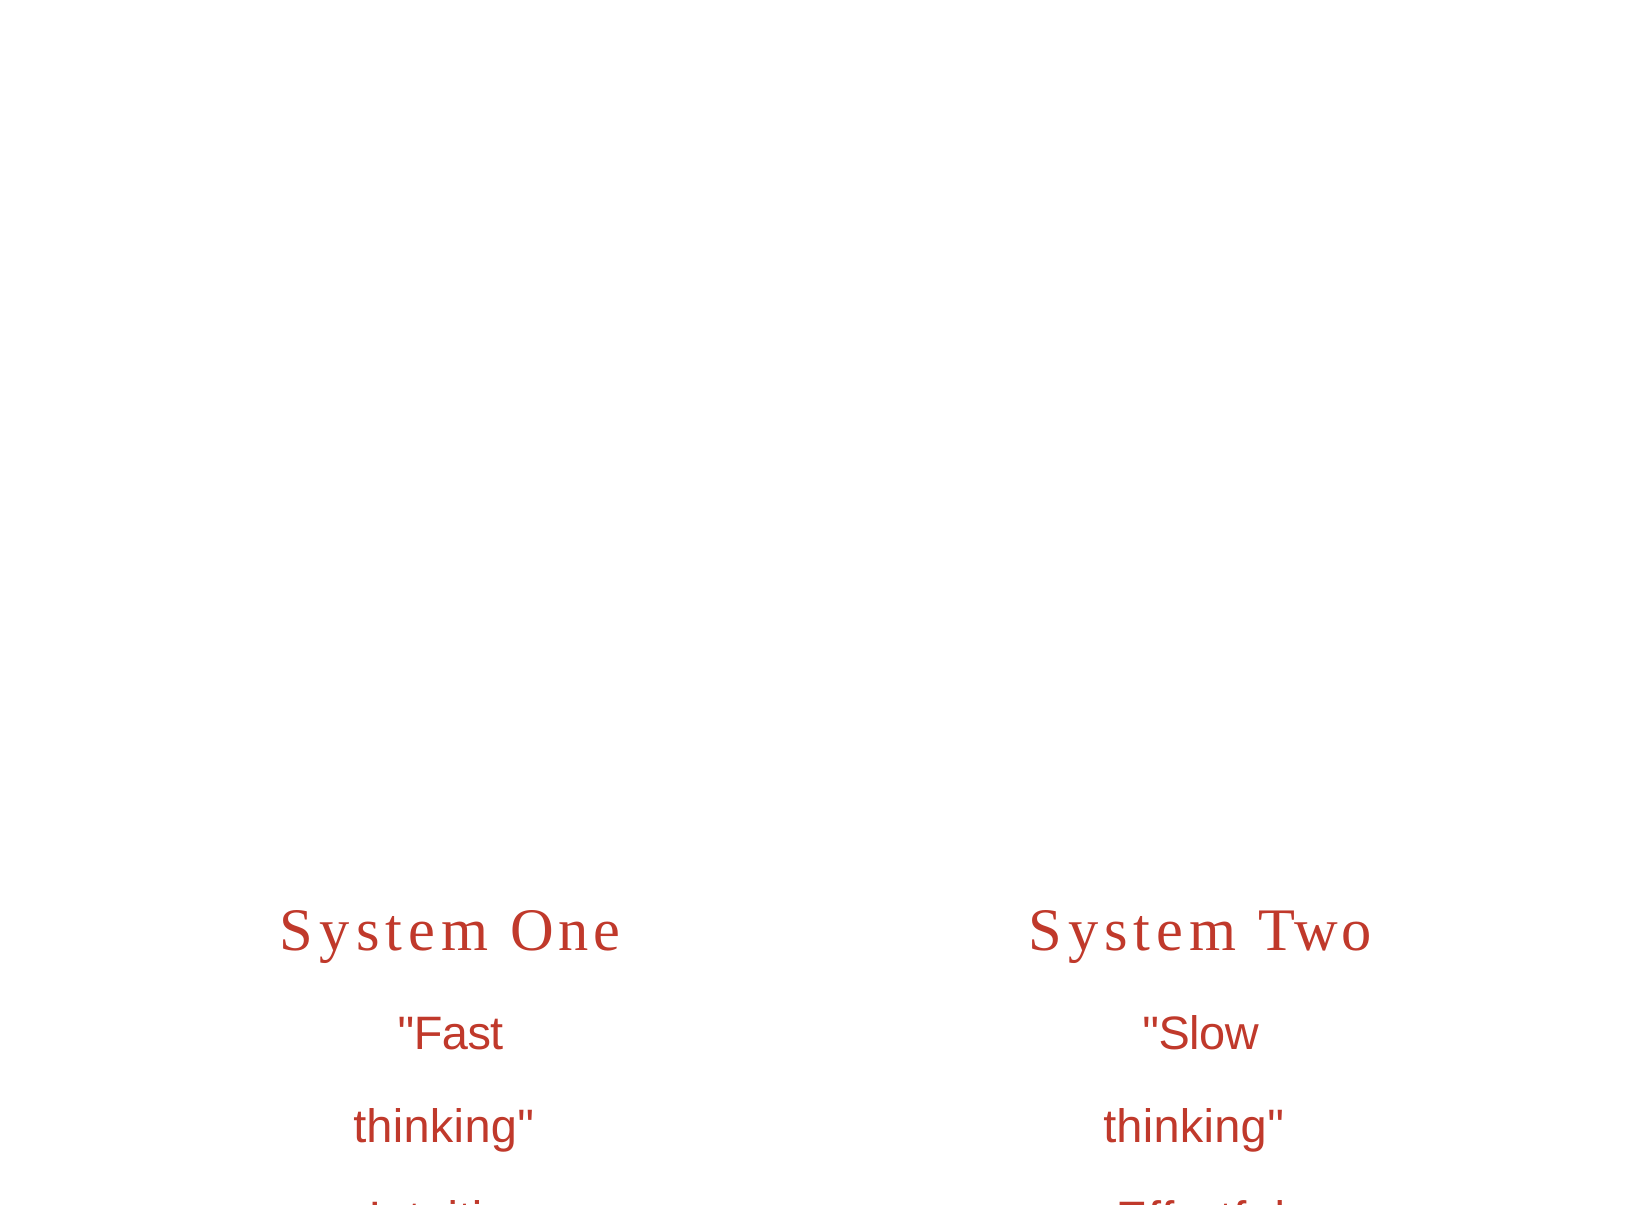

System One
"Fast thinking"  Intuitive
System Two
"Slow thinking"  Effortful